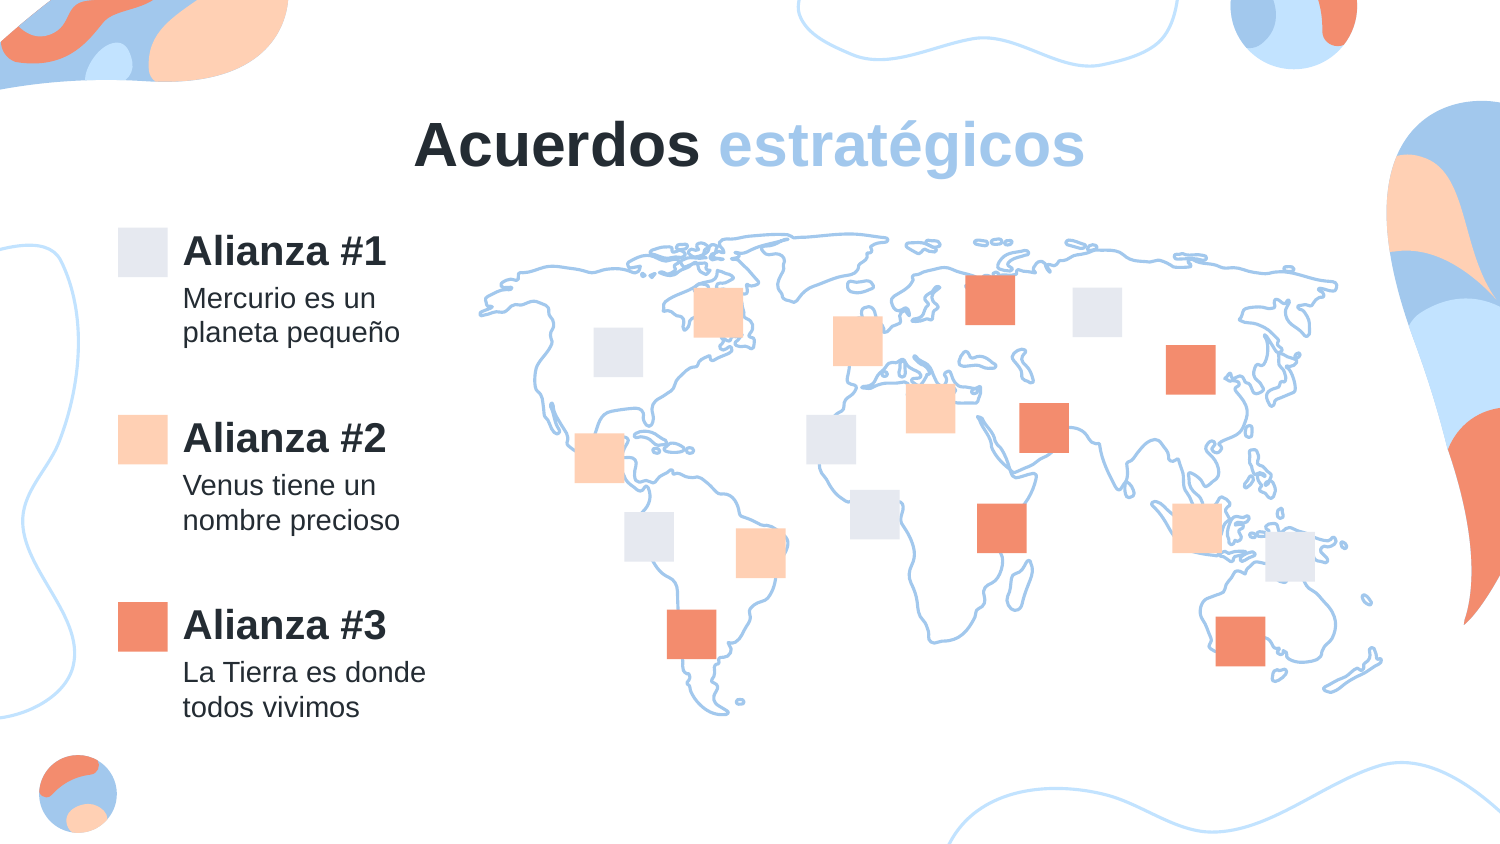

# Acuerdos estratégicos
Alianza #1

Mercurio es un planeta pequeño

Alianza #2

Venus tiene un nombre precioso

Alianza #3

La Tierra es donde todos vivimos